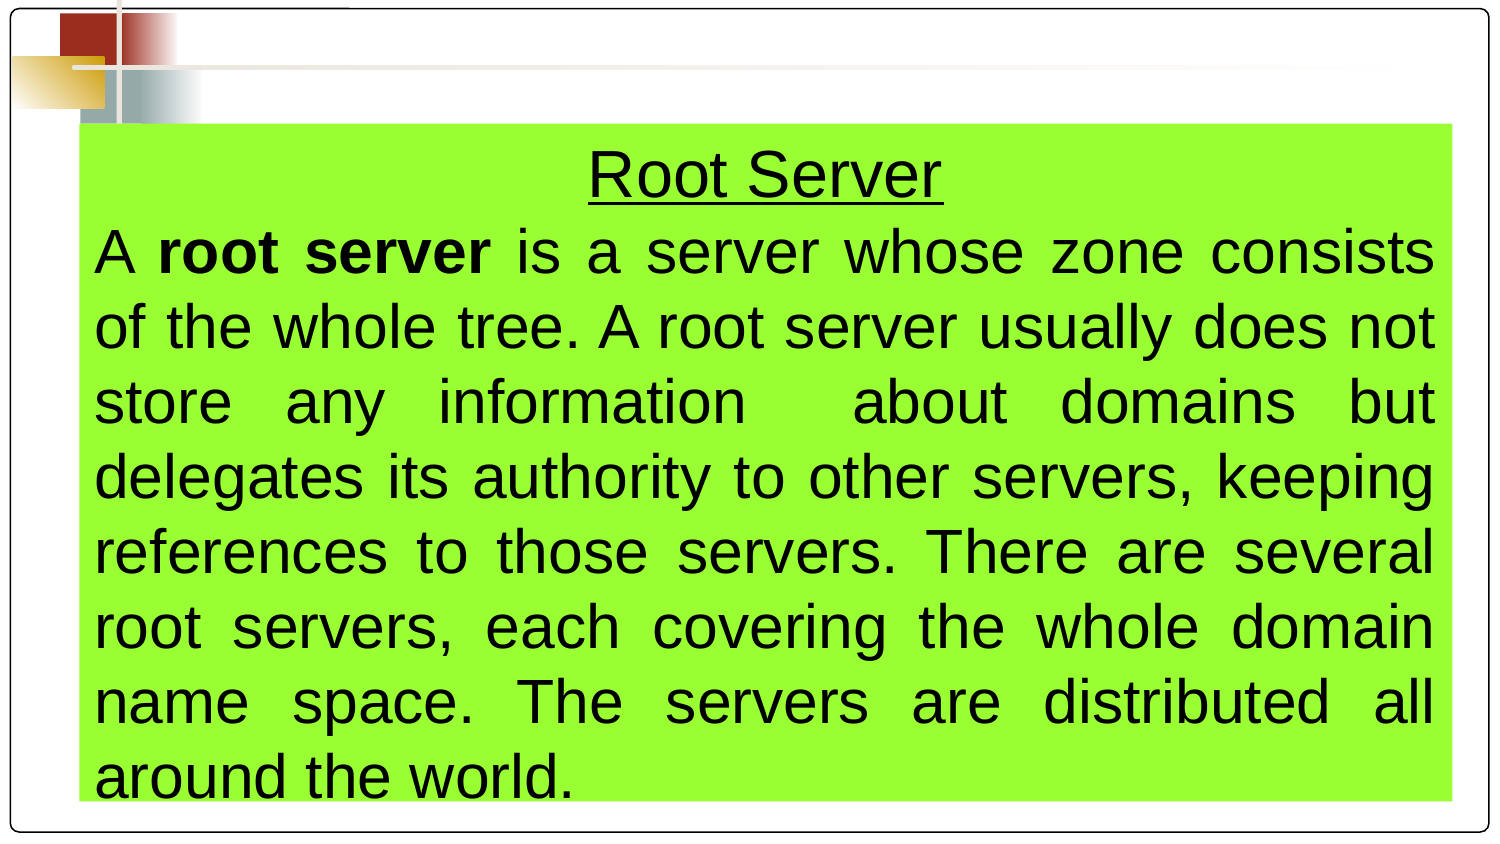

Root Server
A root server is a server whose zone consists of the whole tree. A root server usually does not store any information  about domains but delegates its authority to other servers, keeping references to those servers. There are several root servers, each covering the whole domain name space. The servers are distributed all around the world.
25.155